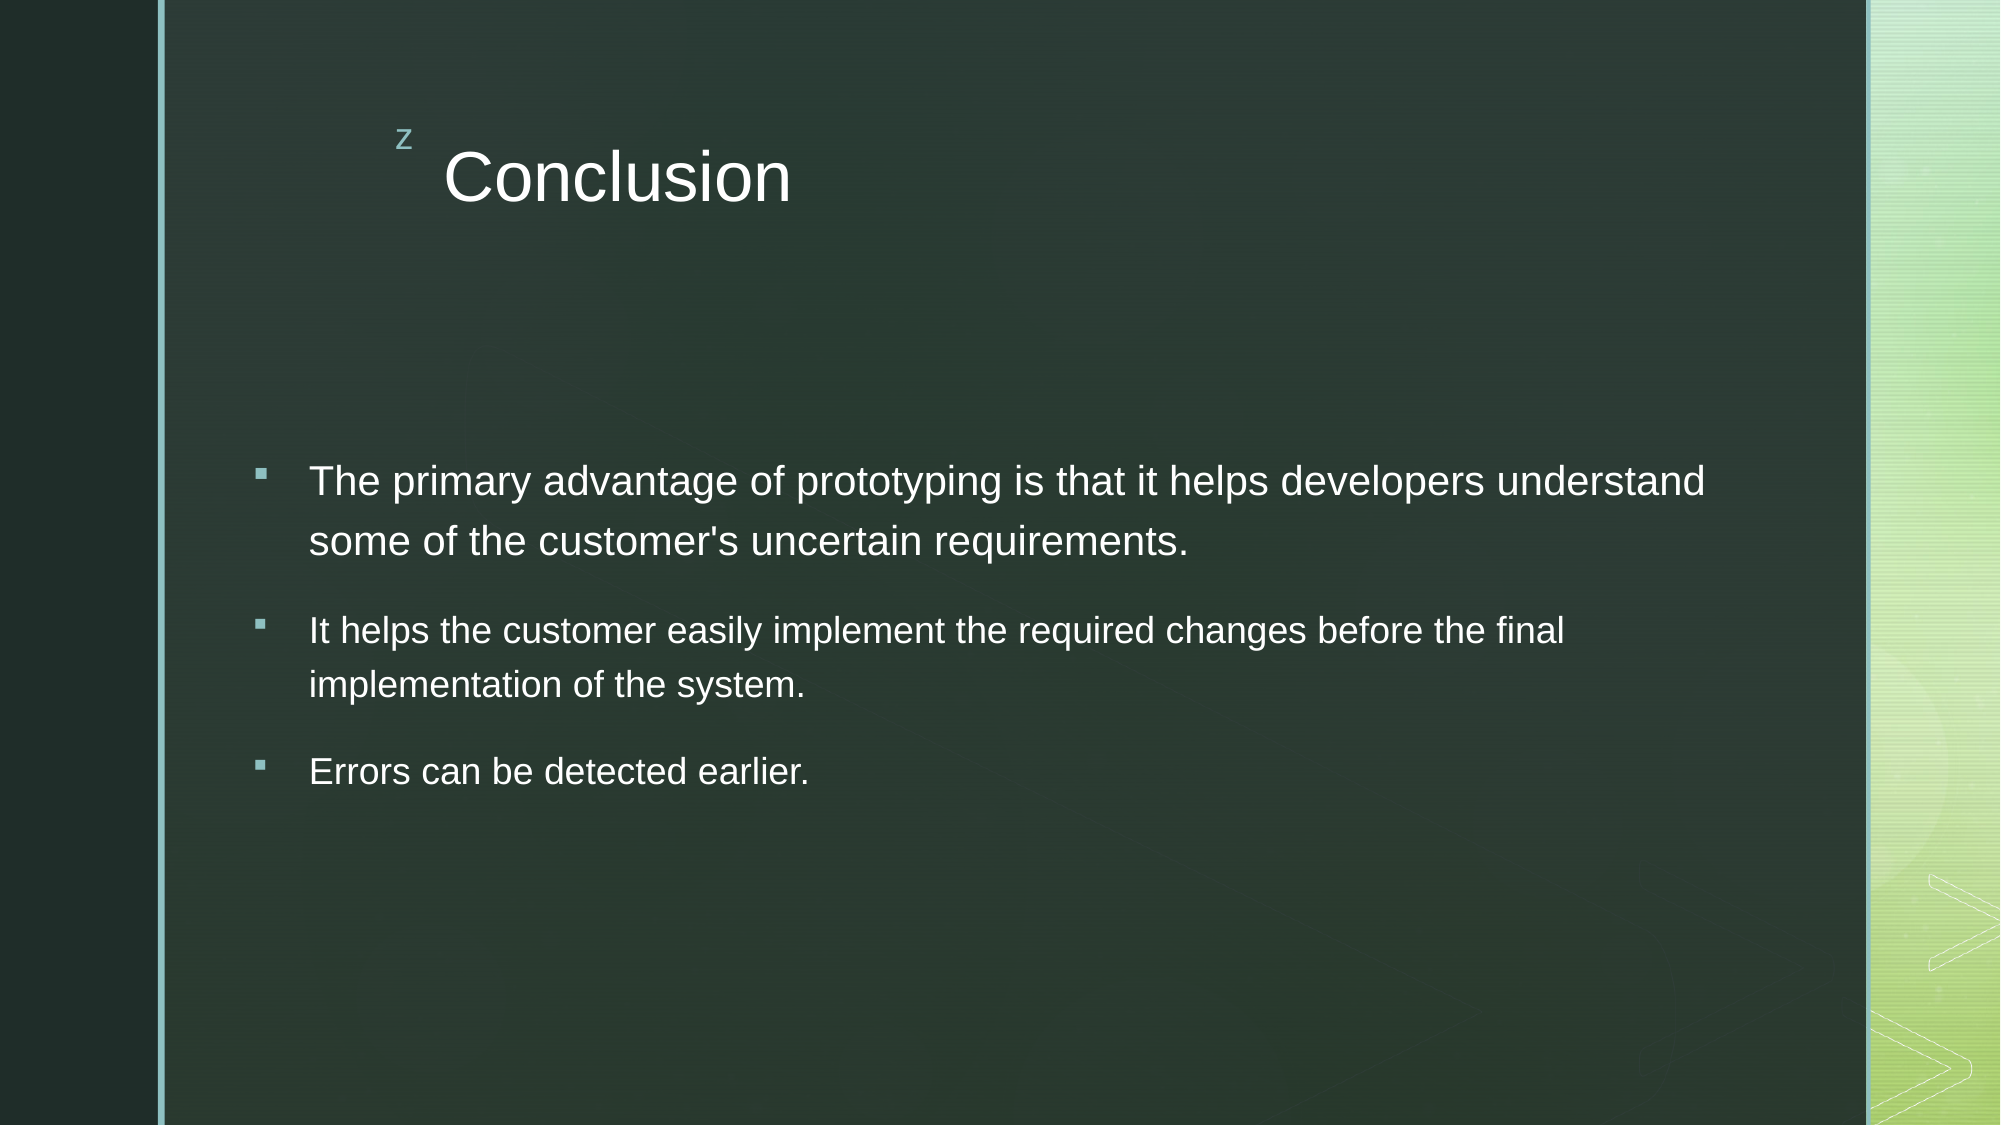

# Conclusion
The primary advantage of prototyping is that it helps developers understand some of the customer's uncertain requirements.
It helps the customer easily implement the required changes before the final implementation of the system.
Errors can be detected earlier.